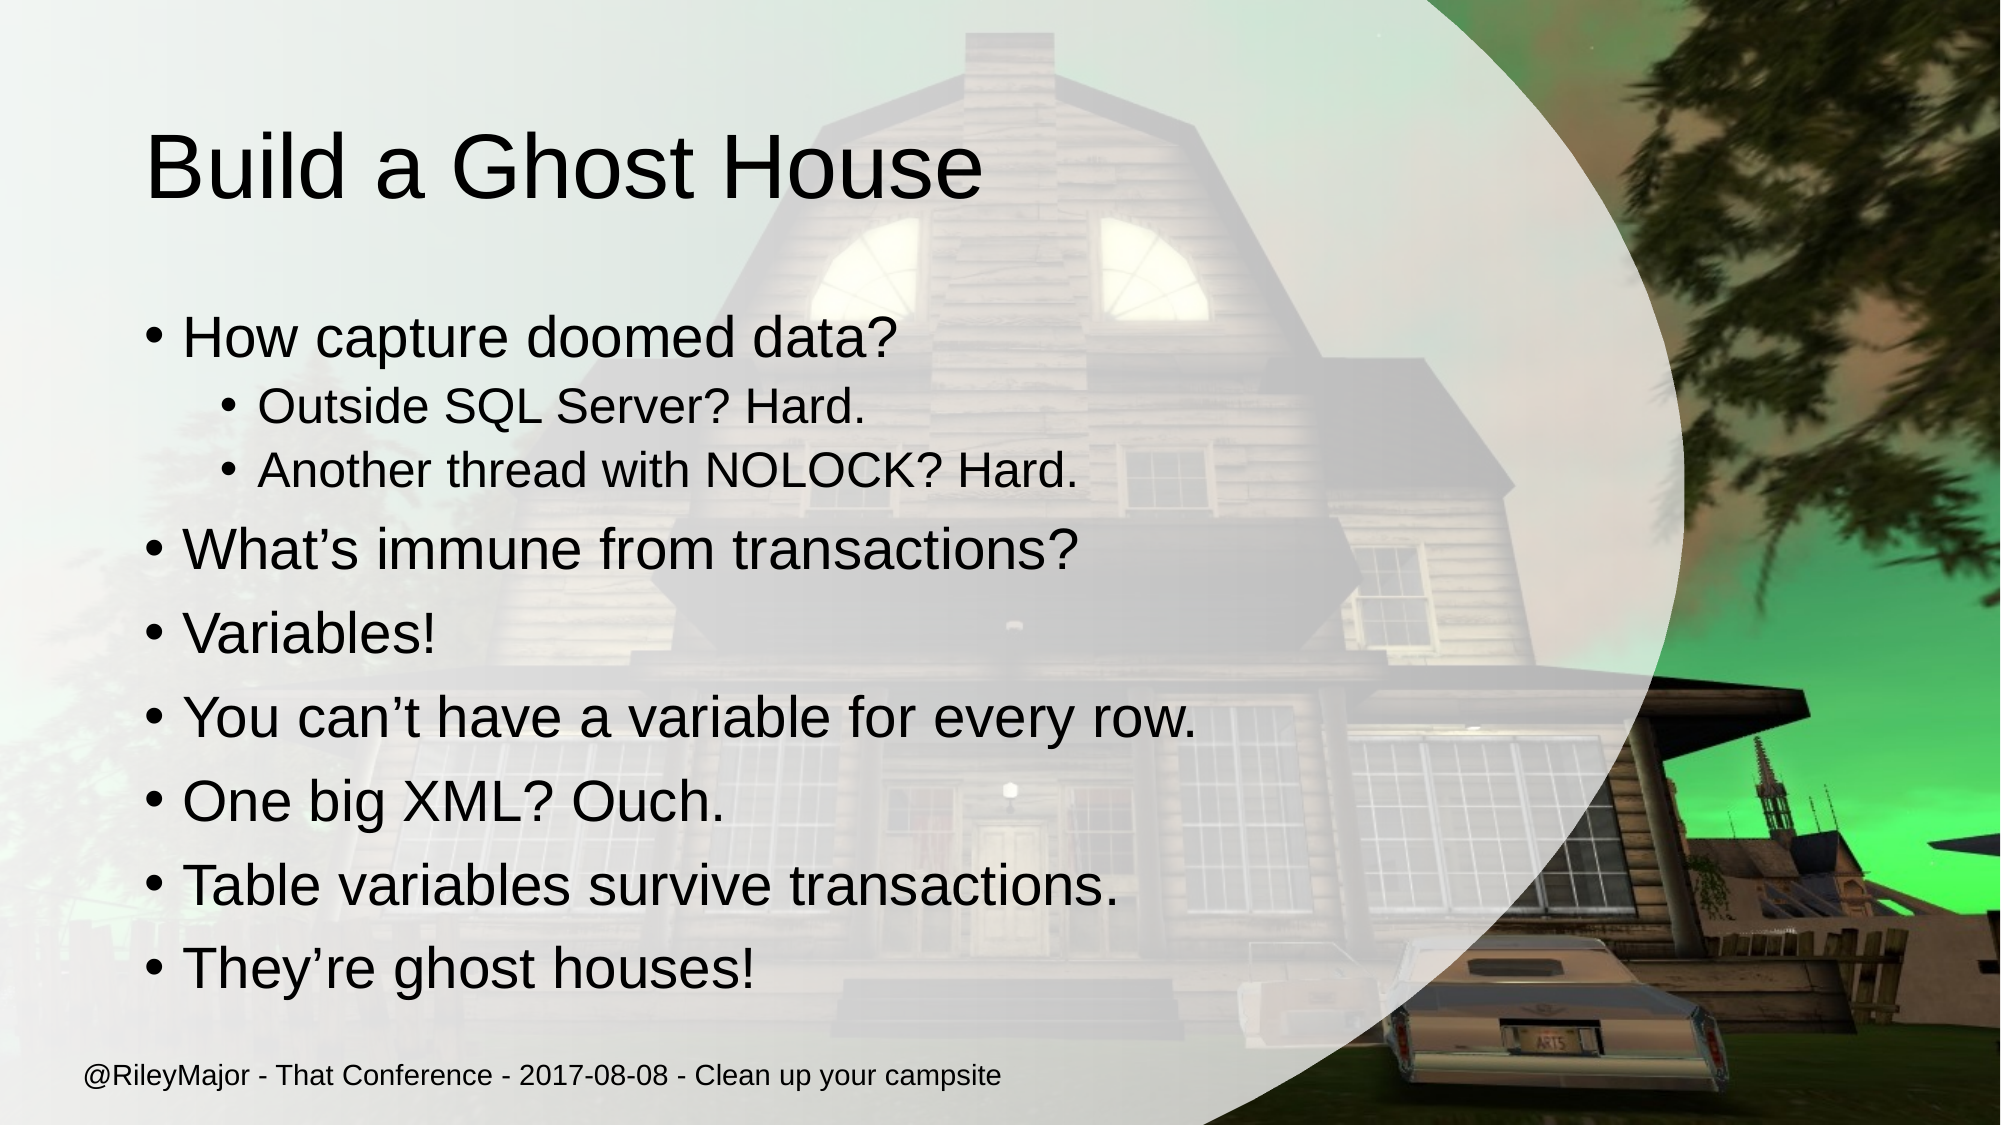

# Build a Ghost House
How capture doomed data?
Outside SQL Server? Hard.
Another thread with NOLOCK? Hard.
What’s immune from transactions?
Variables!
You can’t have a variable for every row.
One big XML? Ouch.
Table variables survive transactions.
They’re ghost houses!
15